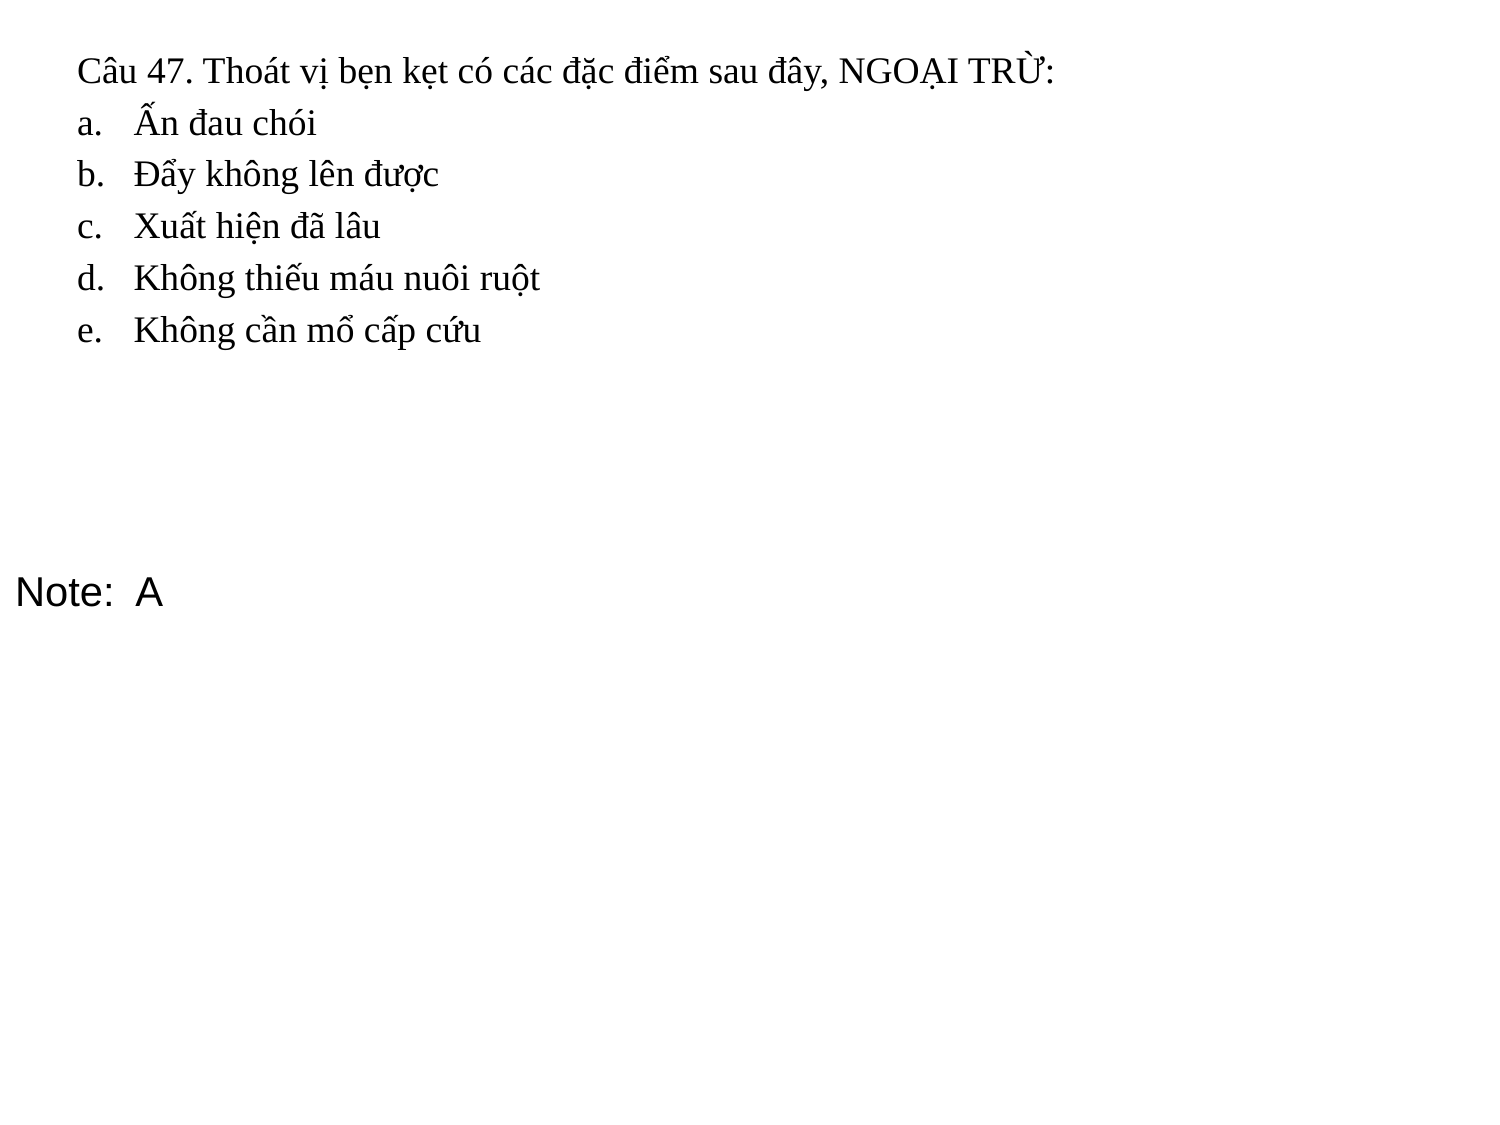

Câu 47. Thoát vị bẹn kẹt có các đặc điểm sau đây, NGOẠI TRỪ:
Ấn đau chói
Đẩy không lên được
Xuất hiện đã lâu
Không thiếu máu nuôi ruột
Không cần mổ cấp cứu
Note:  A